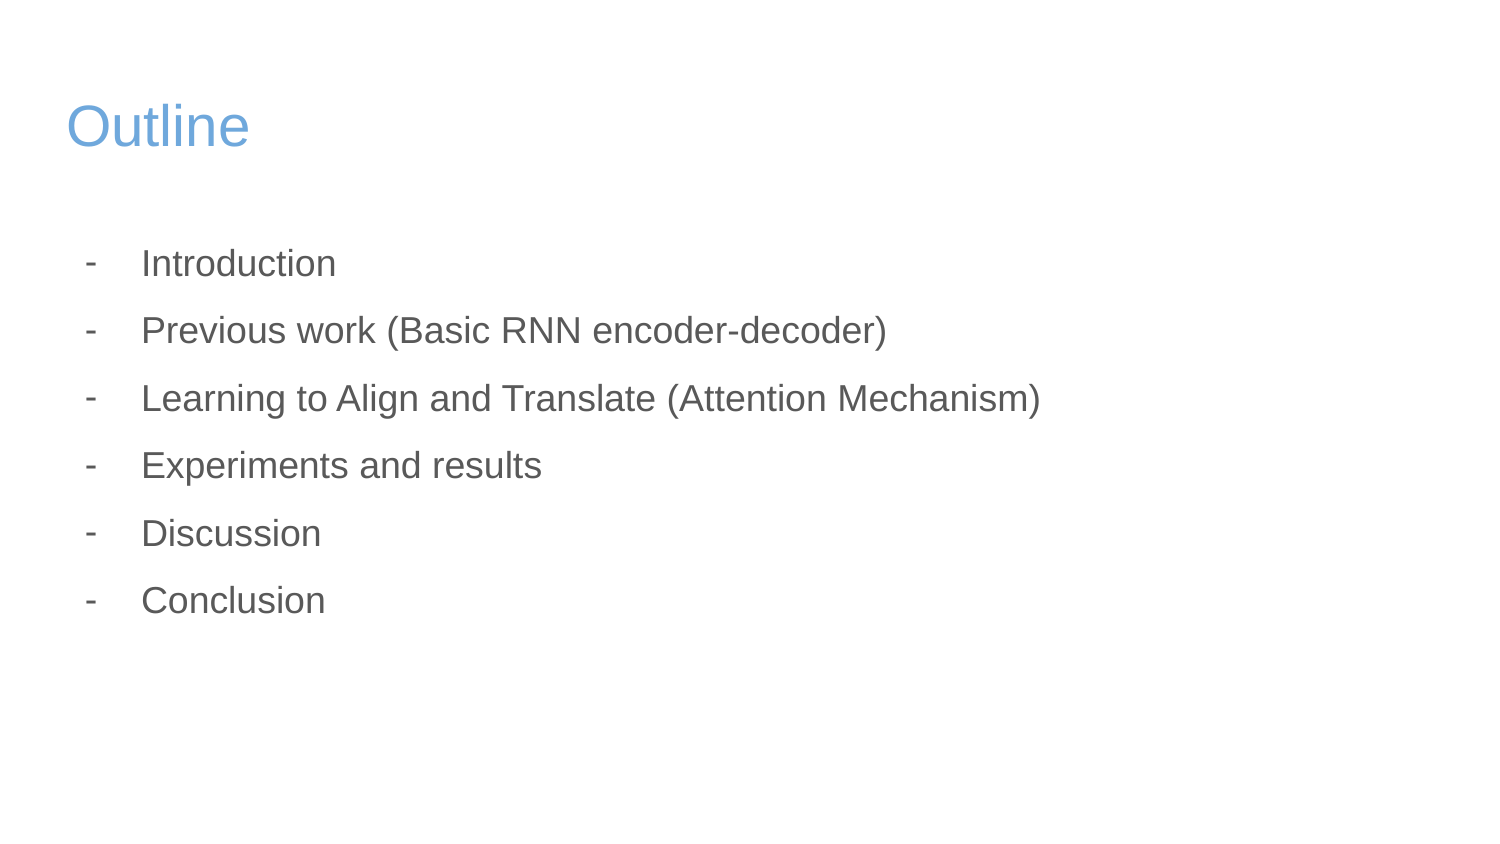

# Outline
Introduction
Previous work (Basic RNN encoder-decoder)
Learning to Align and Translate (Attention Mechanism)
Experiments and results
Discussion
Conclusion